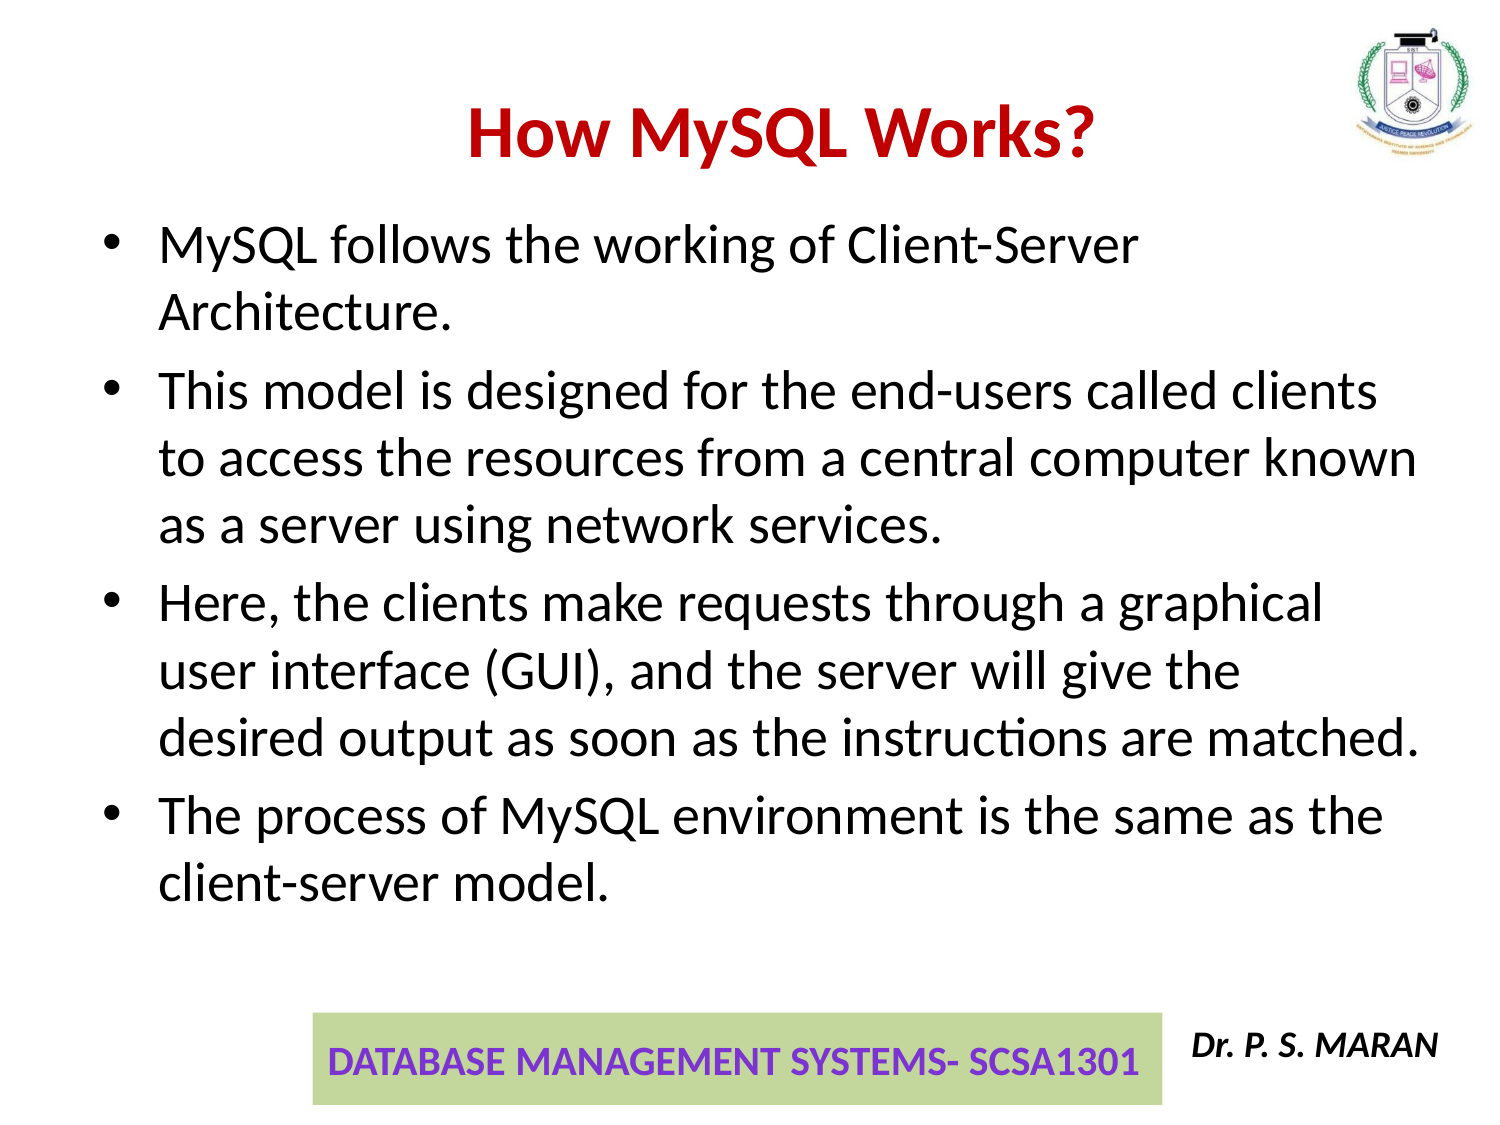

How MySQL Works?
MySQL follows the working of Client-Server Architecture.
This model is designed for the end-users called clients to access the resources from a central computer known as a server using network services.
Here, the clients make requests through a graphical user interface (GUI), and the server will give the desired output as soon as the instructions are matched.
The process of MySQL environment is the same as the client-server model.